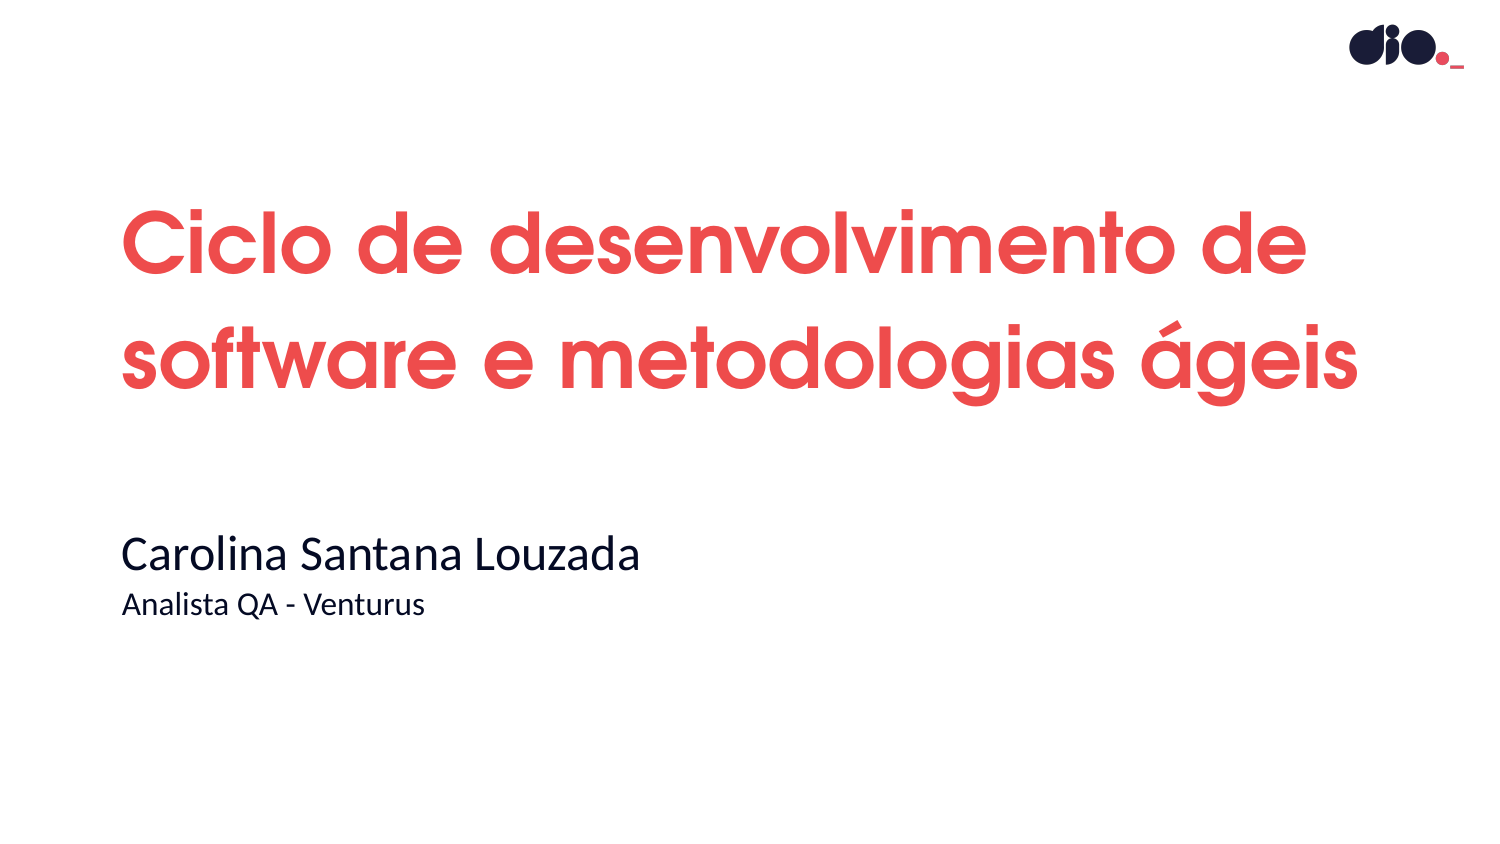

Ciclo de desenvolvimento de software e metodologias ágeis
# Carolina Santana Louzada
Analista QA - Venturus